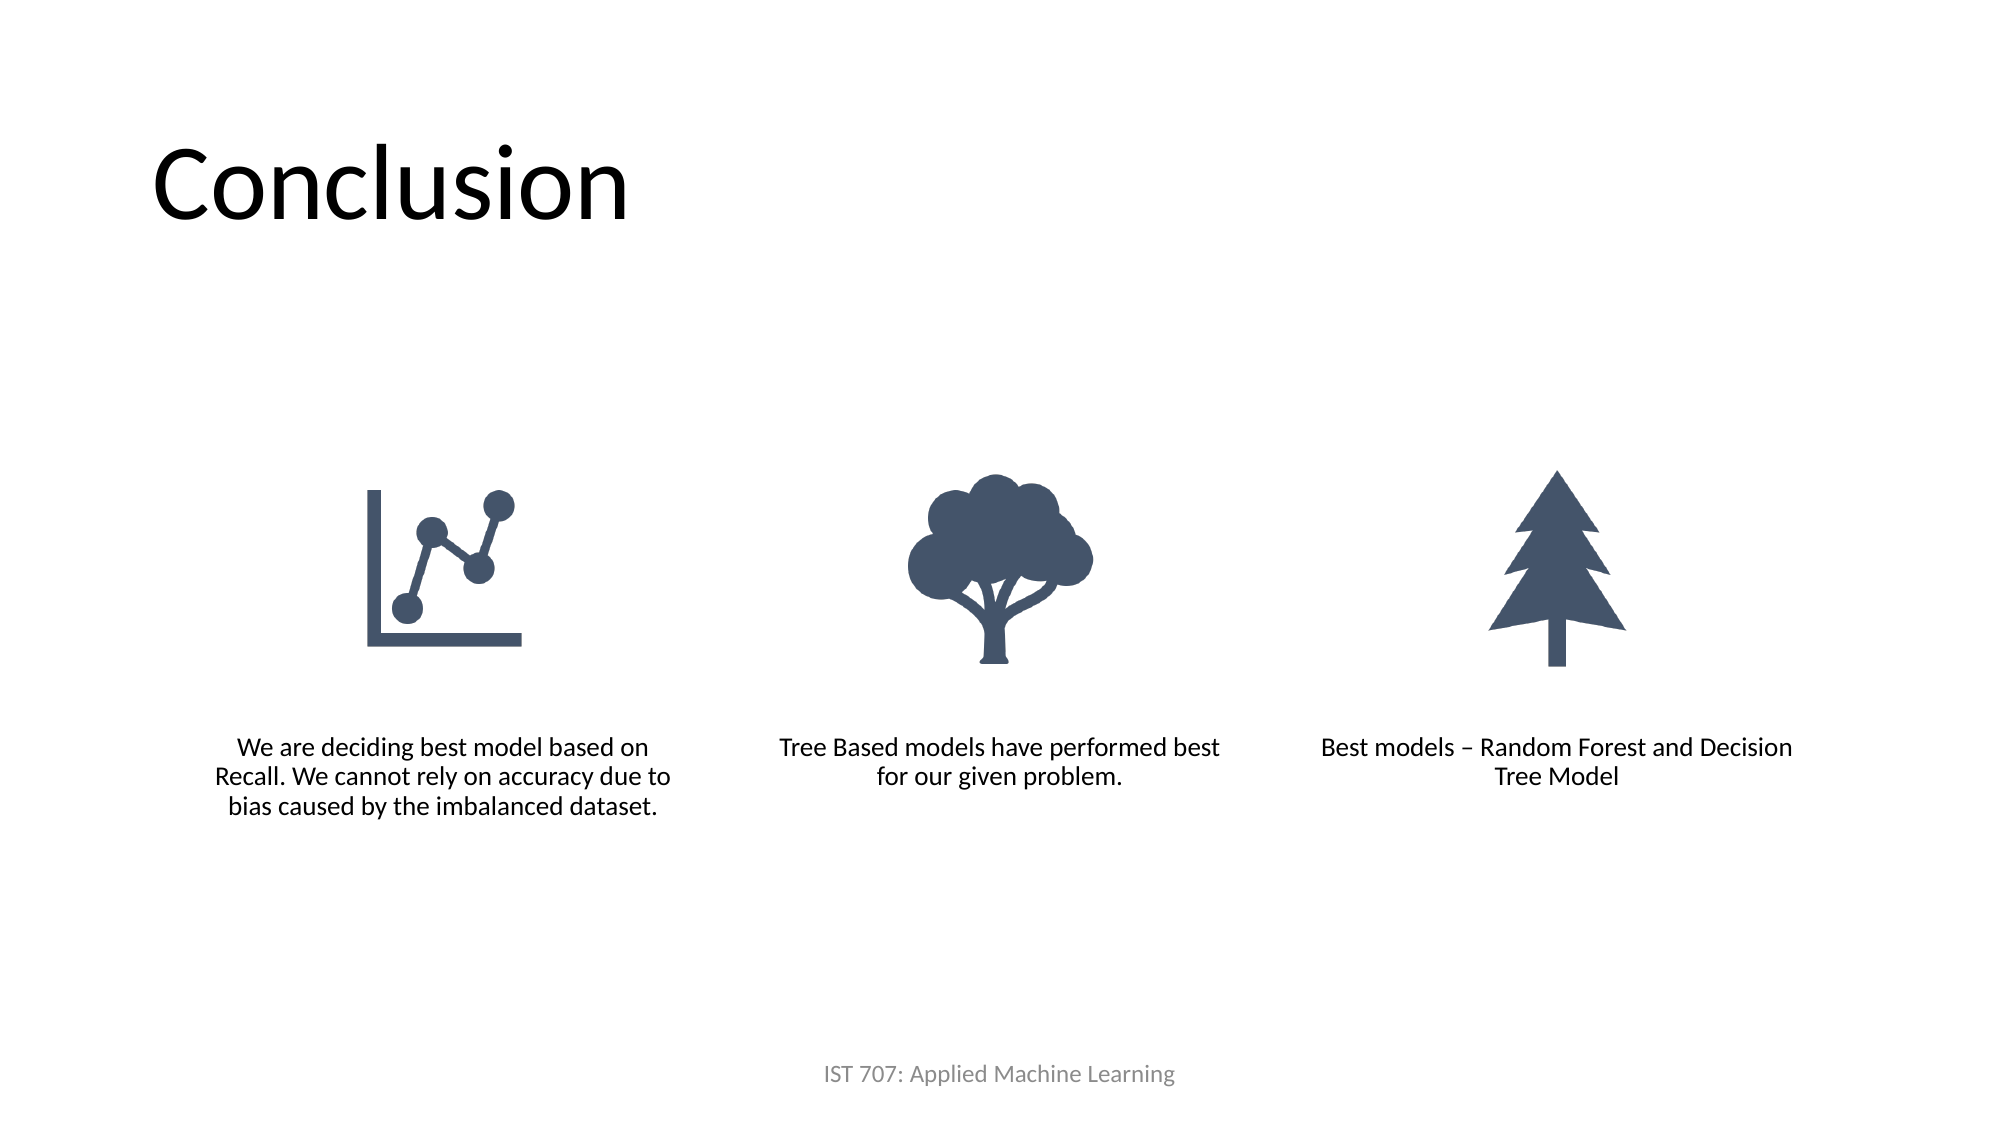

# Conclusion
We are deciding best model based on Recall. We cannot rely on accuracy due to bias caused by the imbalanced dataset.
Tree Based models have performed best for our given problem.
Best models – Random Forest and Decision Tree Model
IST 707: Applied Machine Learning